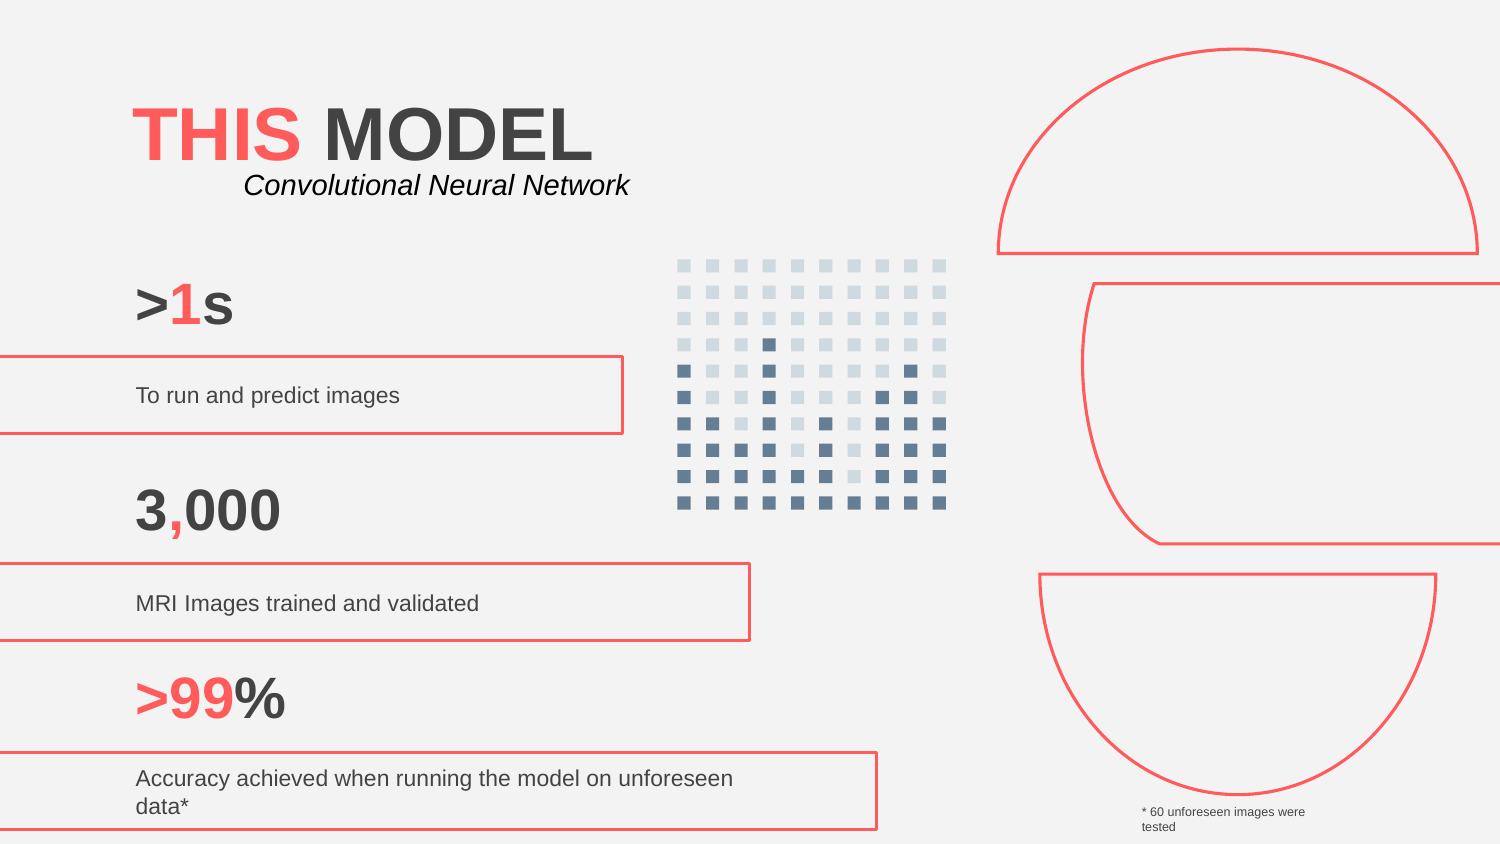

THIS MODEL
Convolutional Neural Network

# >1s
To run and predict images

3,000

MRI Images trained and validated
>99%

Accuracy achieved when running the model on unforeseen data*
* 60 unforeseen images were tested